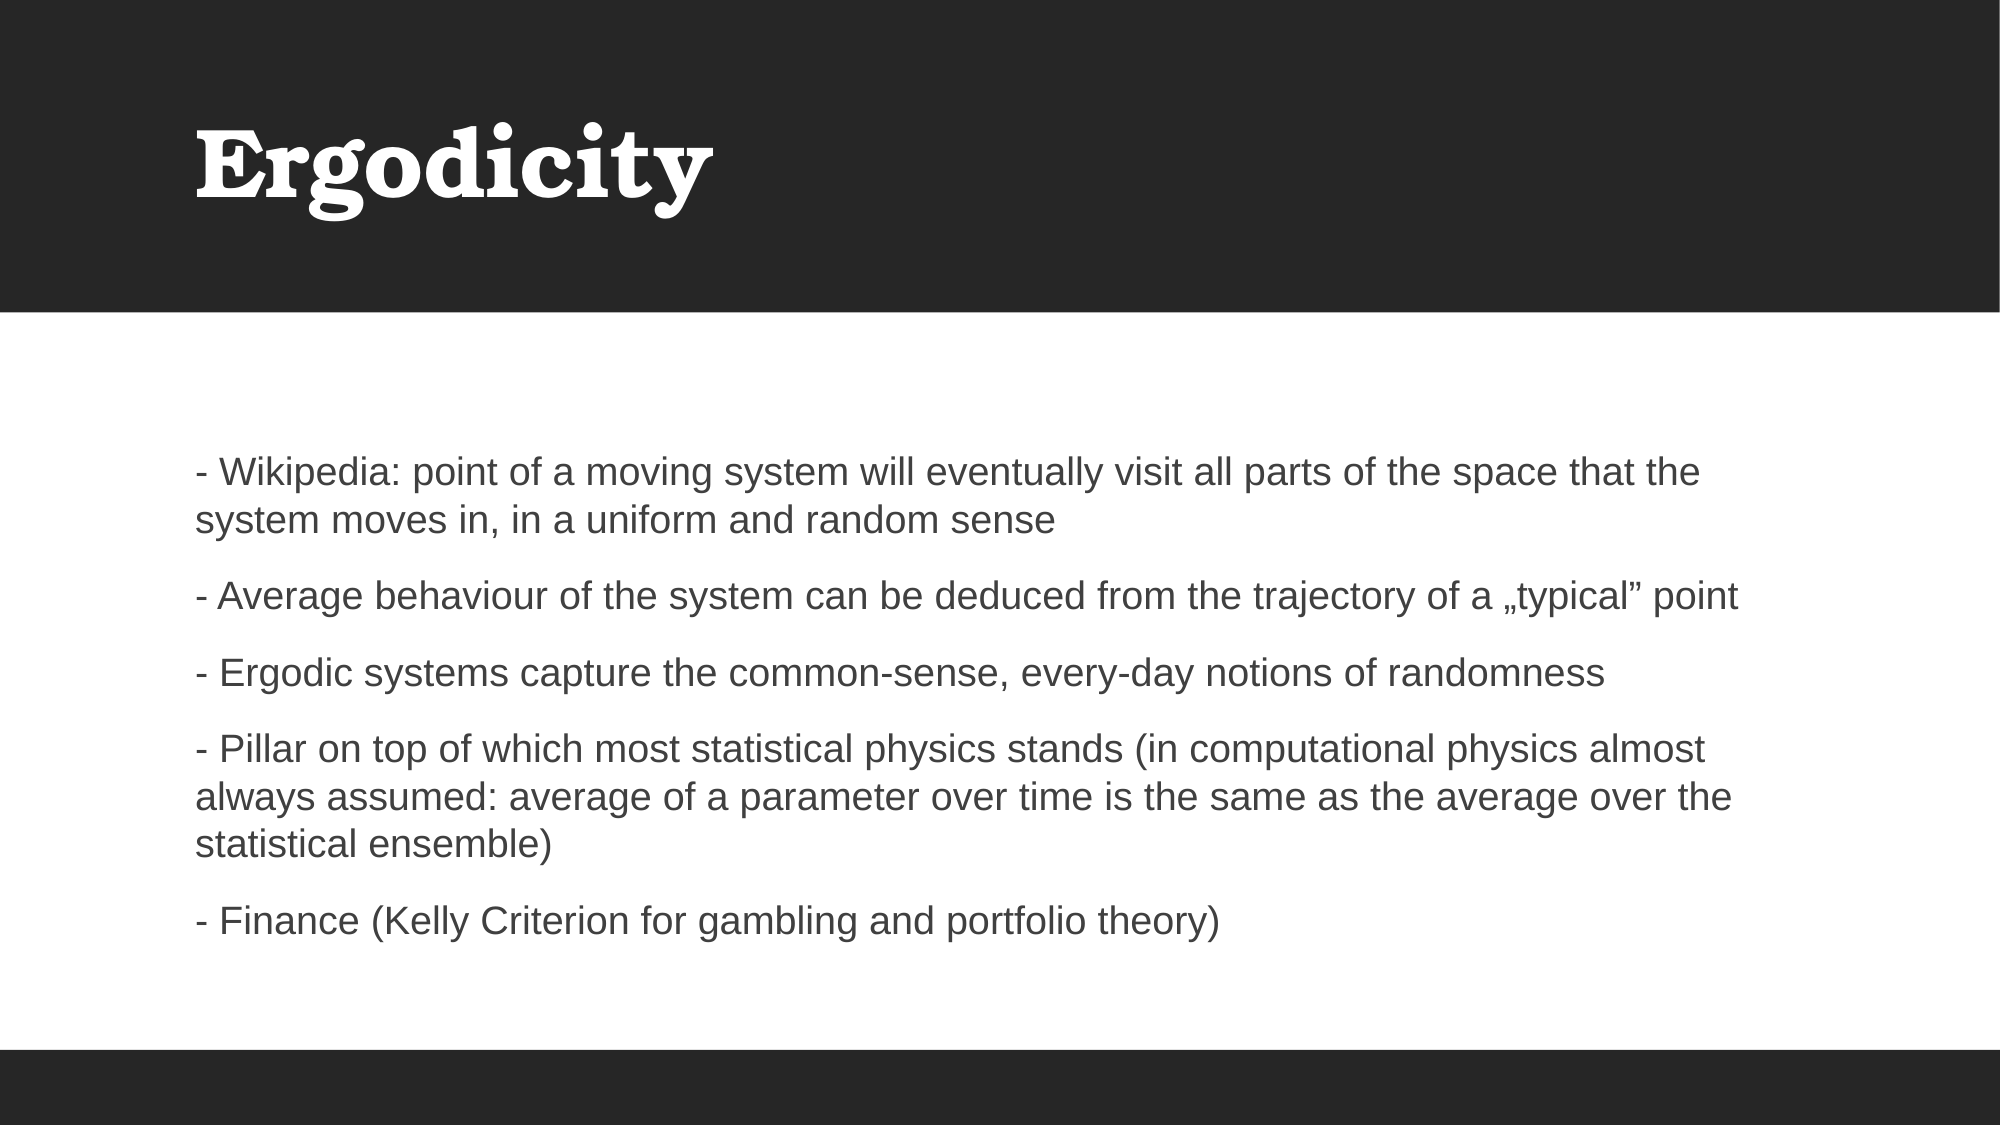

# Ergodicity
- Wikipedia: point of a moving system will eventually visit all parts of the space that the system moves in, in a uniform and random sense
- Average behaviour of the system can be deduced from the trajectory of a „typical” point
- Ergodic systems capture the common-sense, every-day notions of randomness
- Pillar on top of which most statistical physics stands (in computational physics almost always assumed: average of a parameter over time is the same as the average over the statistical ensemble)
- Finance (Kelly Criterion for gambling and portfolio theory)